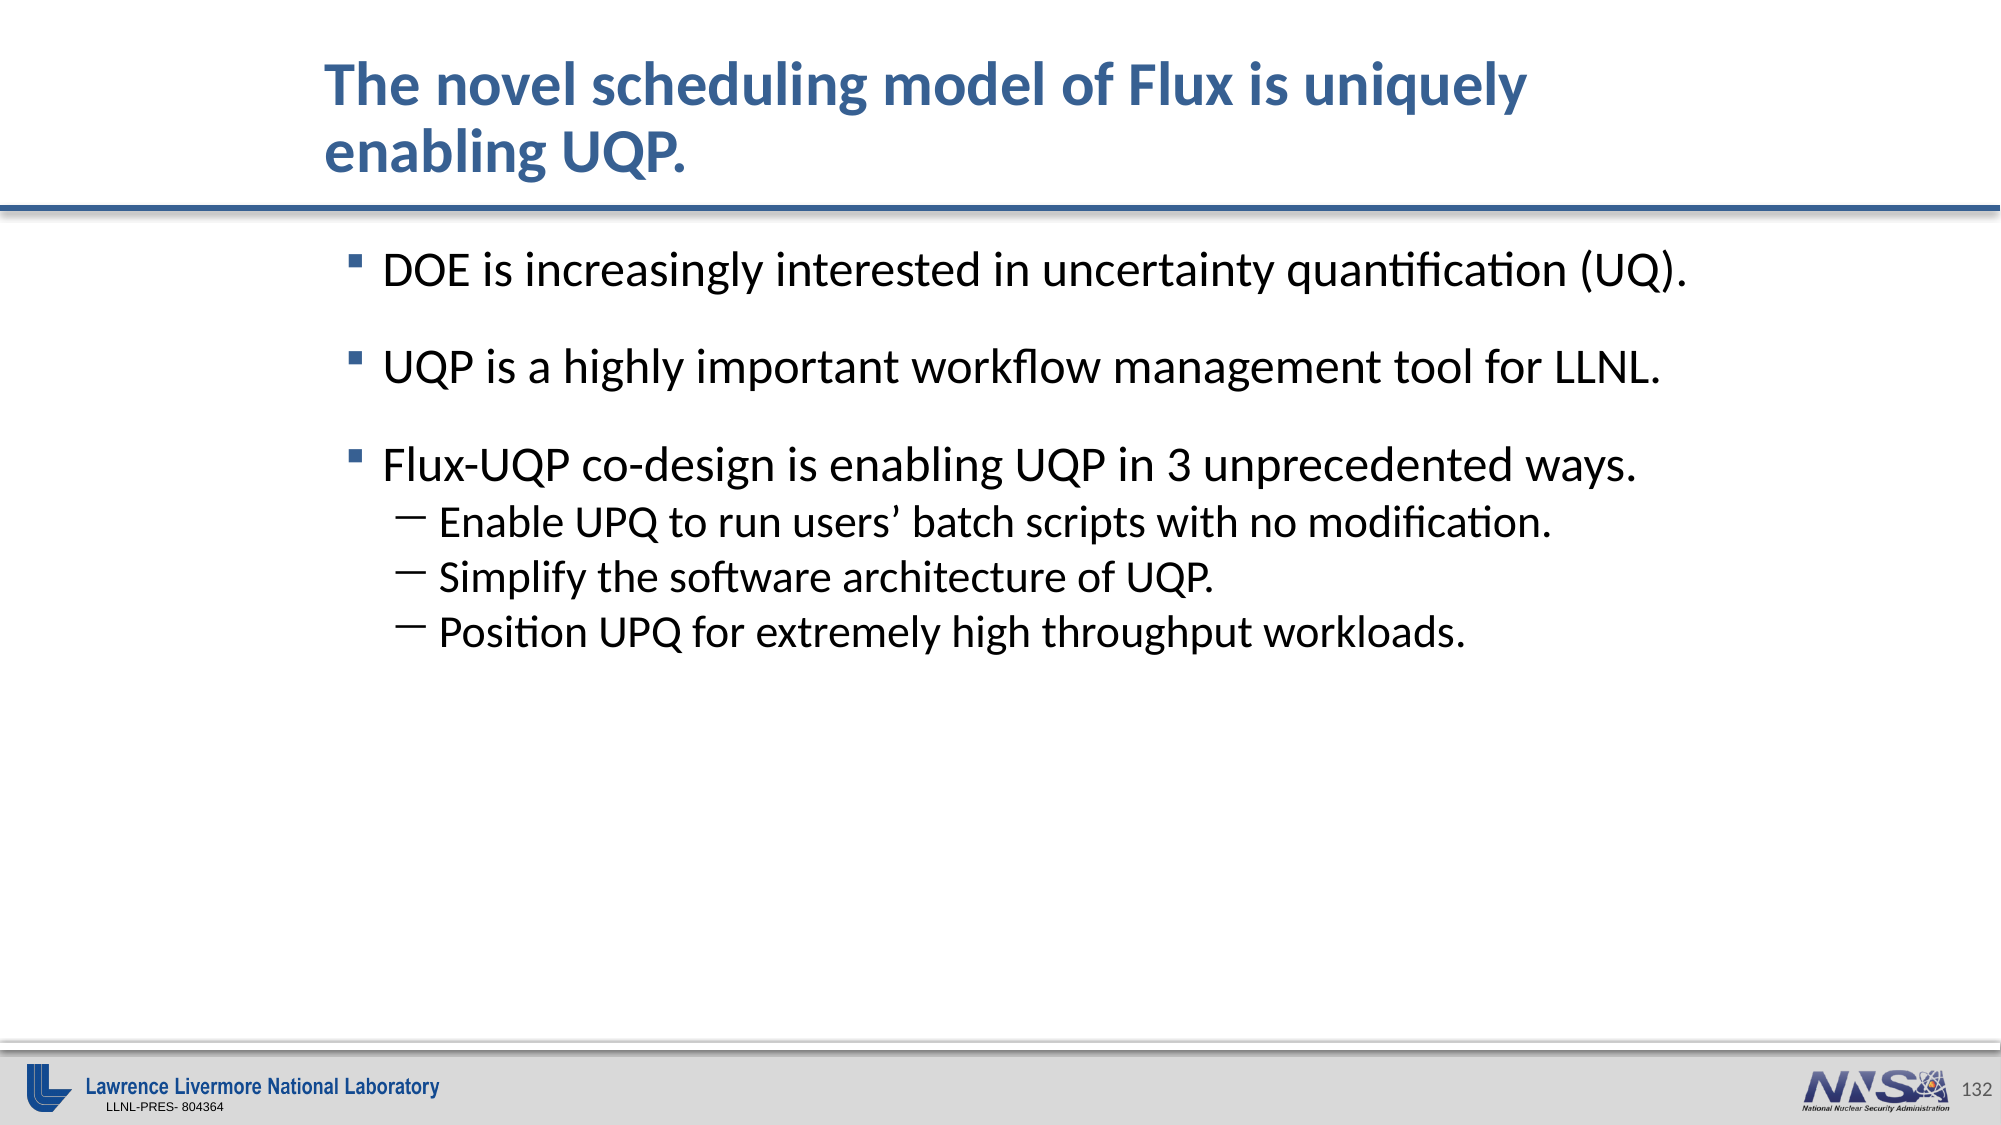

# The novel scheduling model of Flux is uniquely enabling UQP.
DOE is increasingly interested in uncertainty quantification (UQ).
UQP is a highly important workflow management tool for LLNL.
Flux-UQP co-design is enabling UQP in 3 unprecedented ways.
Enable UPQ to run users’ batch scripts with no modification.
Simplify the software architecture of UQP.
Position UPQ for extremely high throughput workloads.